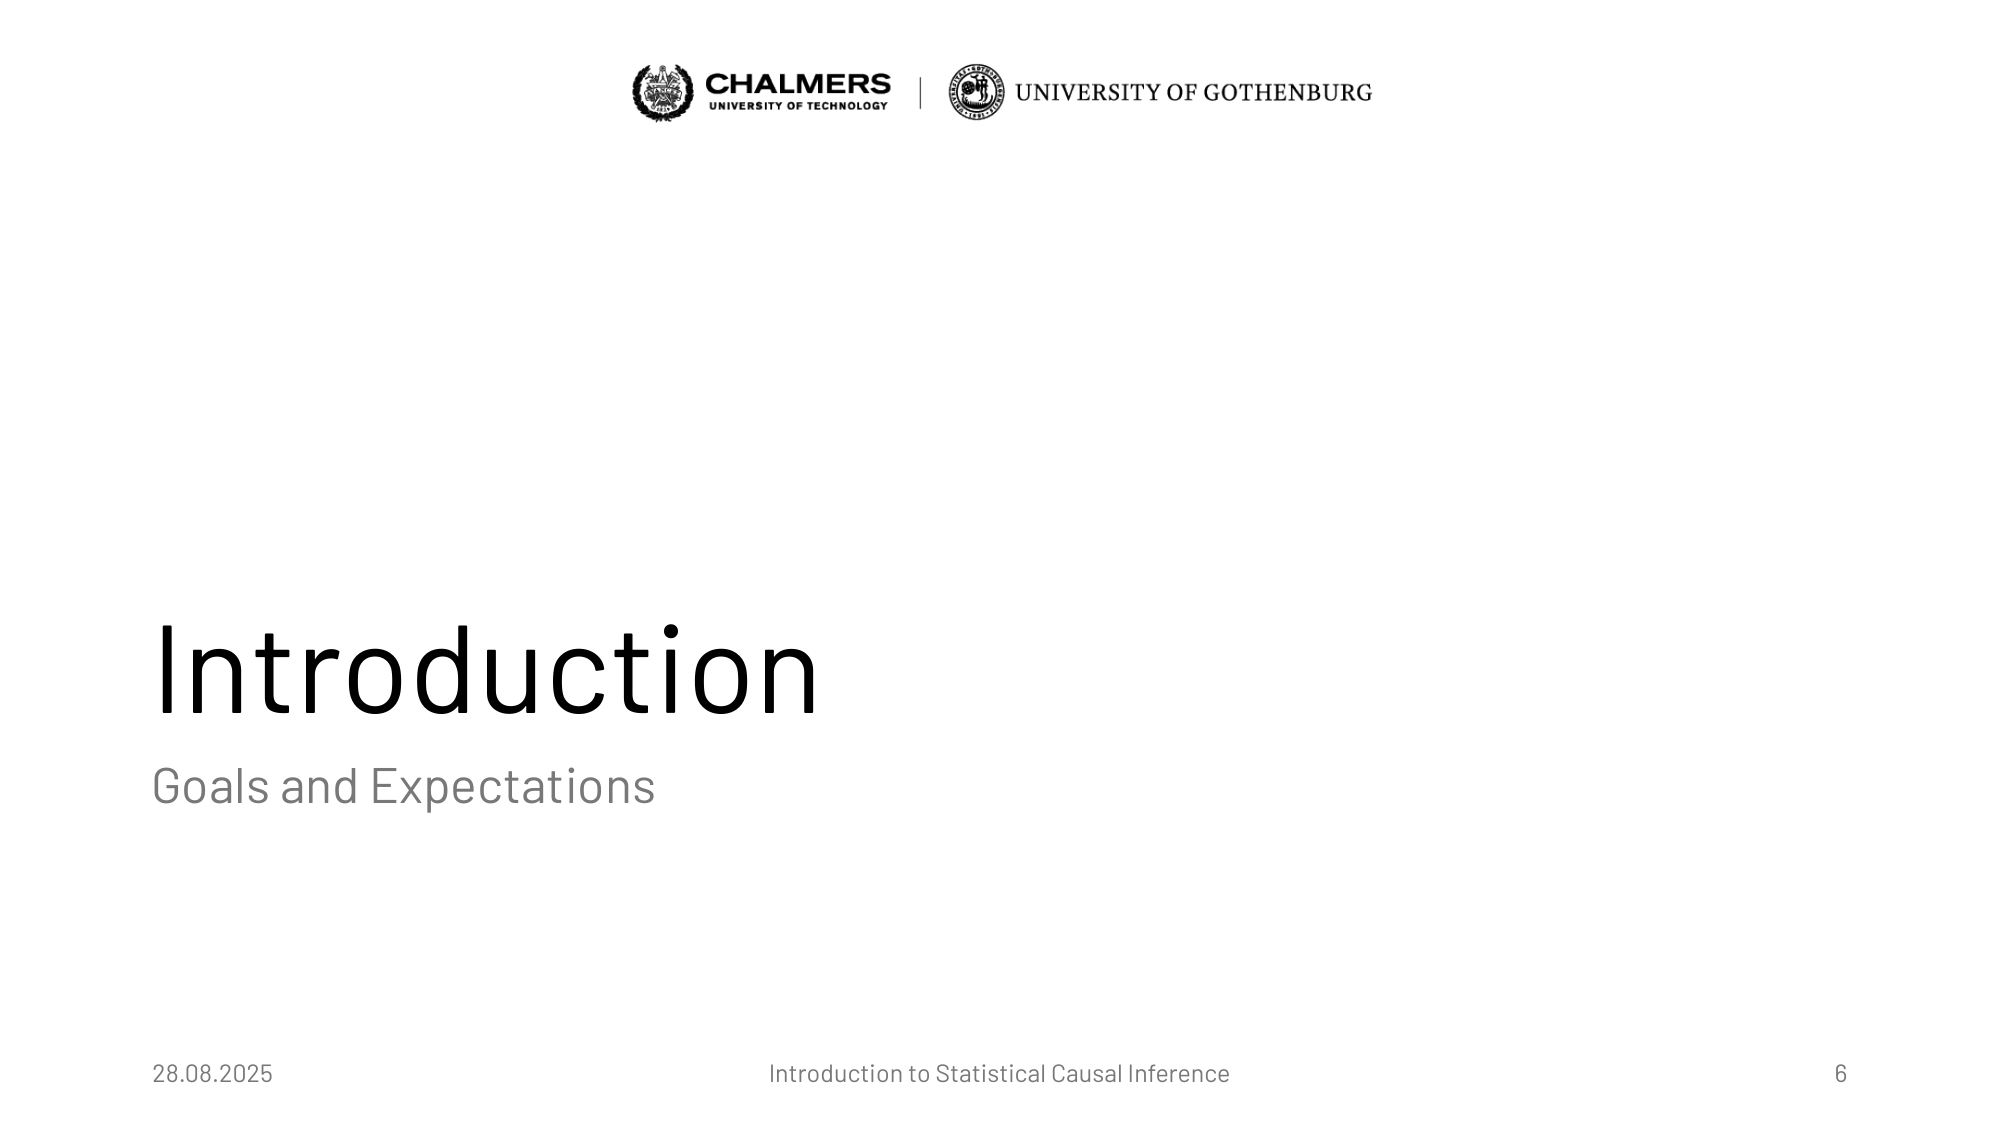

# Introduction
Goals and Expectations
28.08.2025
Introduction to Statistical Causal Inference
6